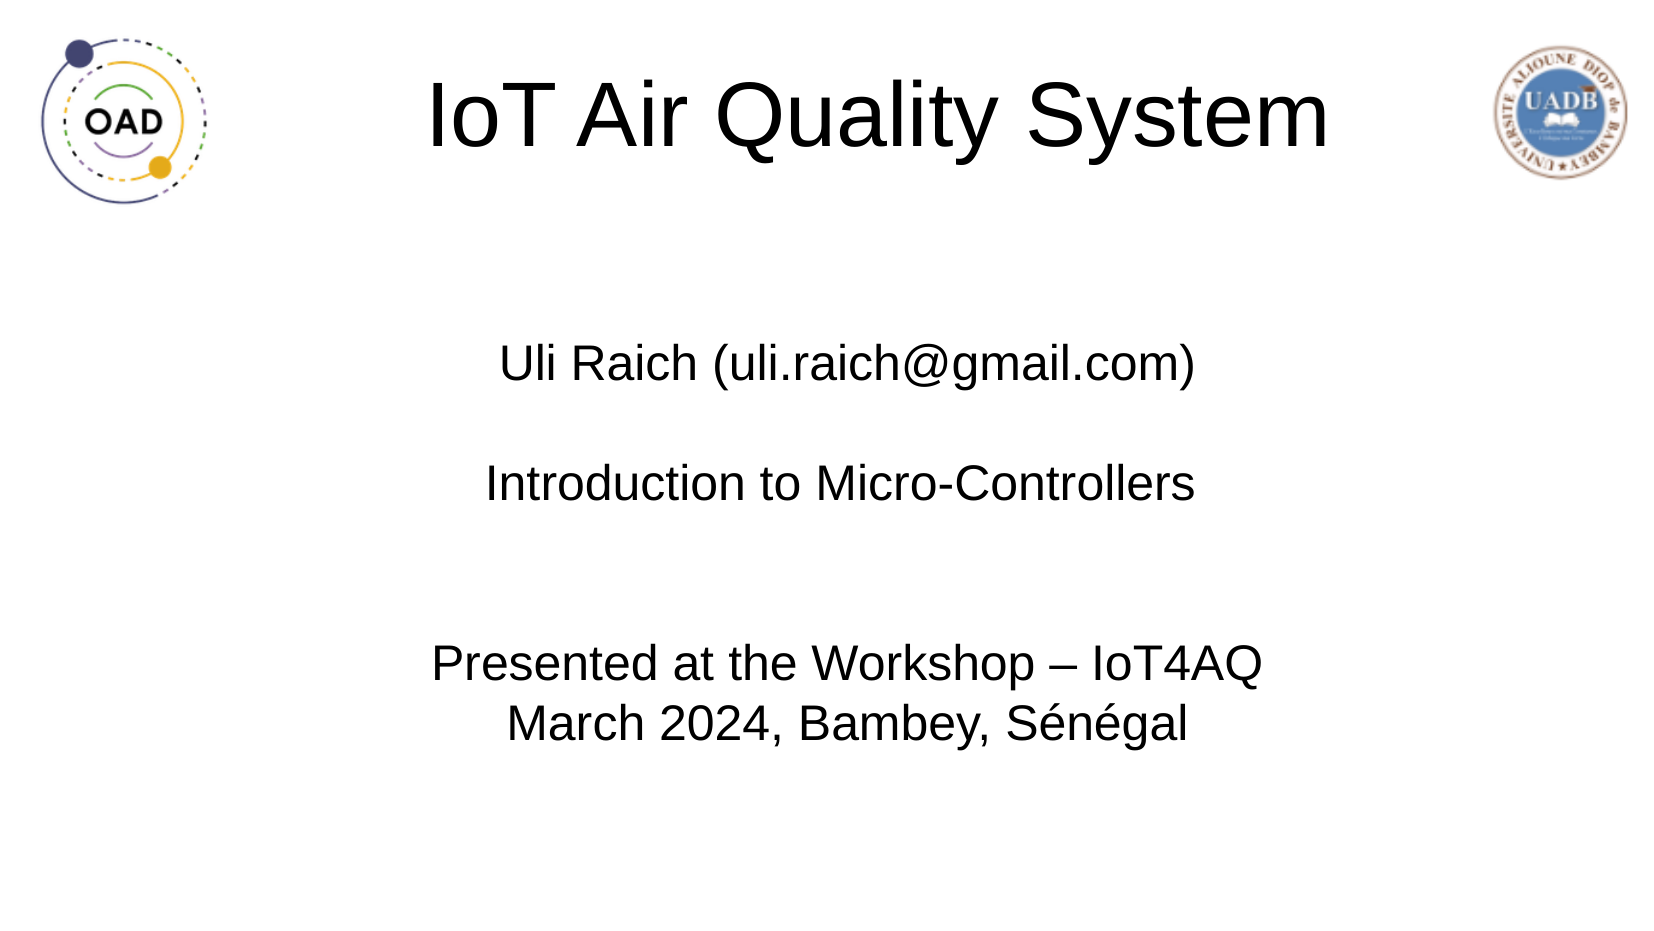

# IoT Air Quality System
Uli Raich (uli.raich@gmail.com)

Introduction to Micro-Controllers
Presented at the Workshop – IoT4AQ
March 2024, Bambey, Sénégal